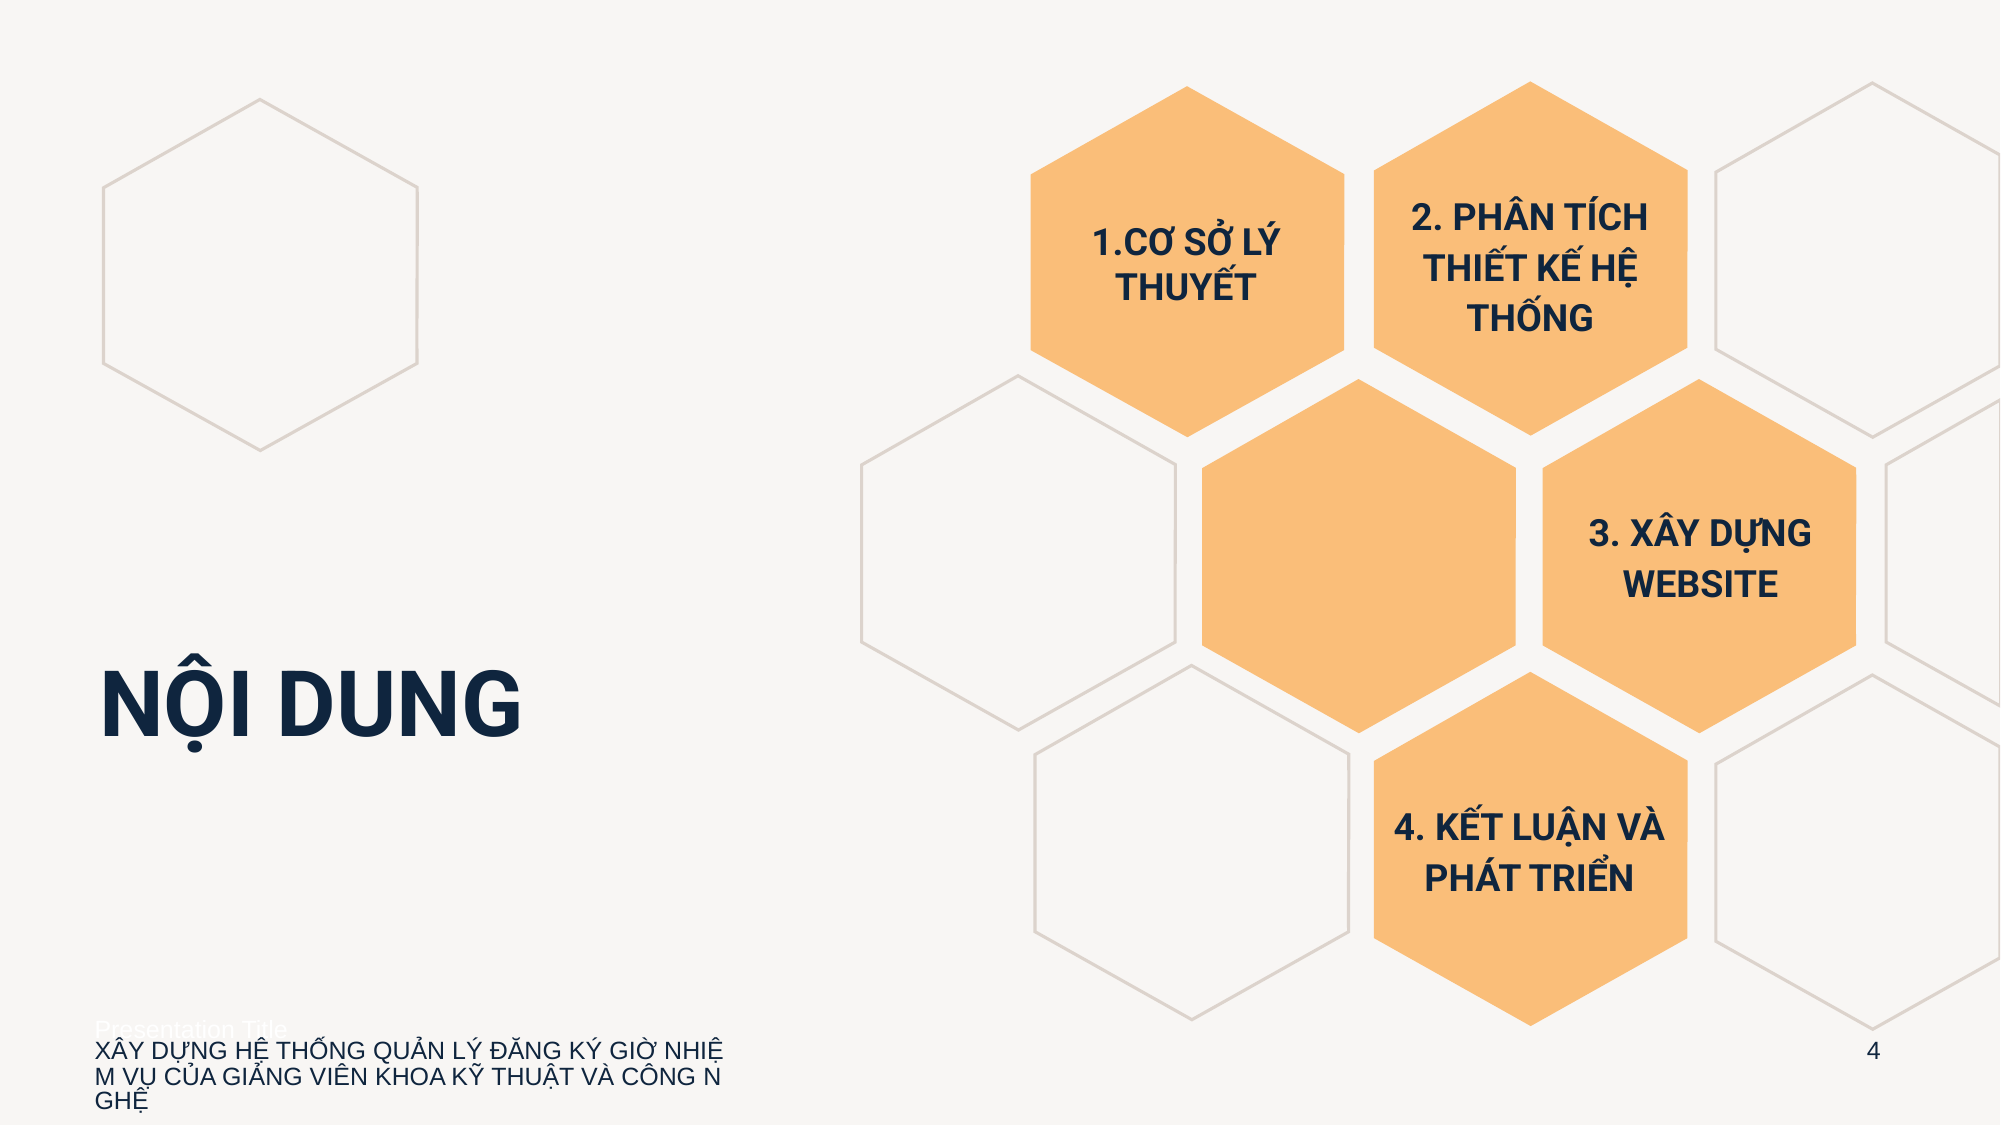

1.CƠ SỞ LÝ THUYẾT
2. PHÂN TÍCH THIẾT KẾ HỆ THỐNG
3. XÂY DỰNG WEBSITE
# NỘI DUNG
4. KẾT LUẬN VÀ PHÁT TRIỂN
Presentation Title
XÂY DỰNG HỆ THỐNG QUẢN LÝ ĐĂNG KÝ GIỜ NHIỆM VỤ CỦA GIẢNG VIÊN KHOA KỸ THUẬT VÀ CÔNG NGHỆ
4